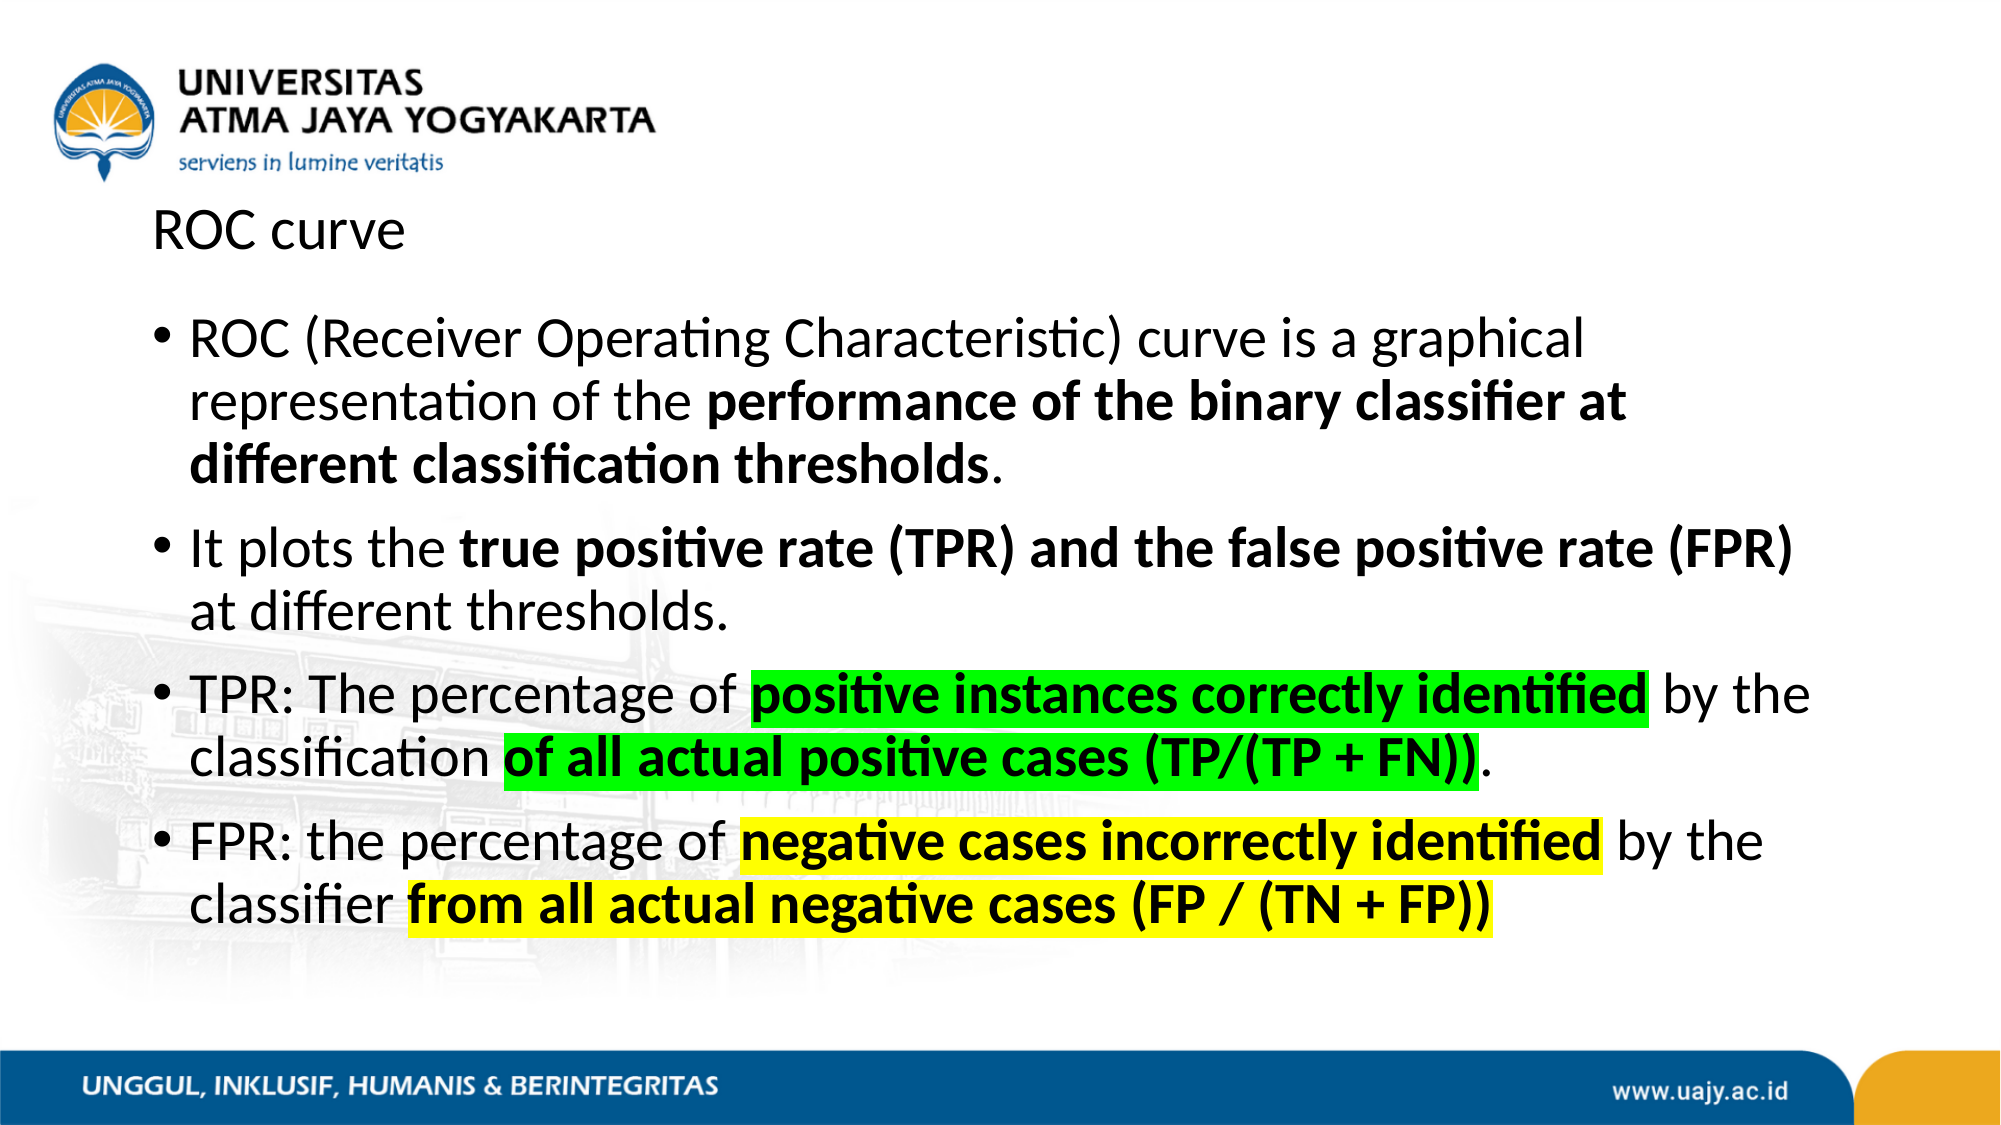

# ROC curve
ROC (Receiver Operating Characteristic) curve is a graphical representation of the performance of the binary classifier at different classification thresholds.
It plots the true positive rate (TPR) and the false positive rate (FPR) at different thresholds.
TPR: The percentage of positive instances correctly identified by the classification of all actual positive cases (TP/(TP + FN)).
FPR: the percentage of negative cases incorrectly identified by the classifier from all actual negative cases (FP / (TN + FP))